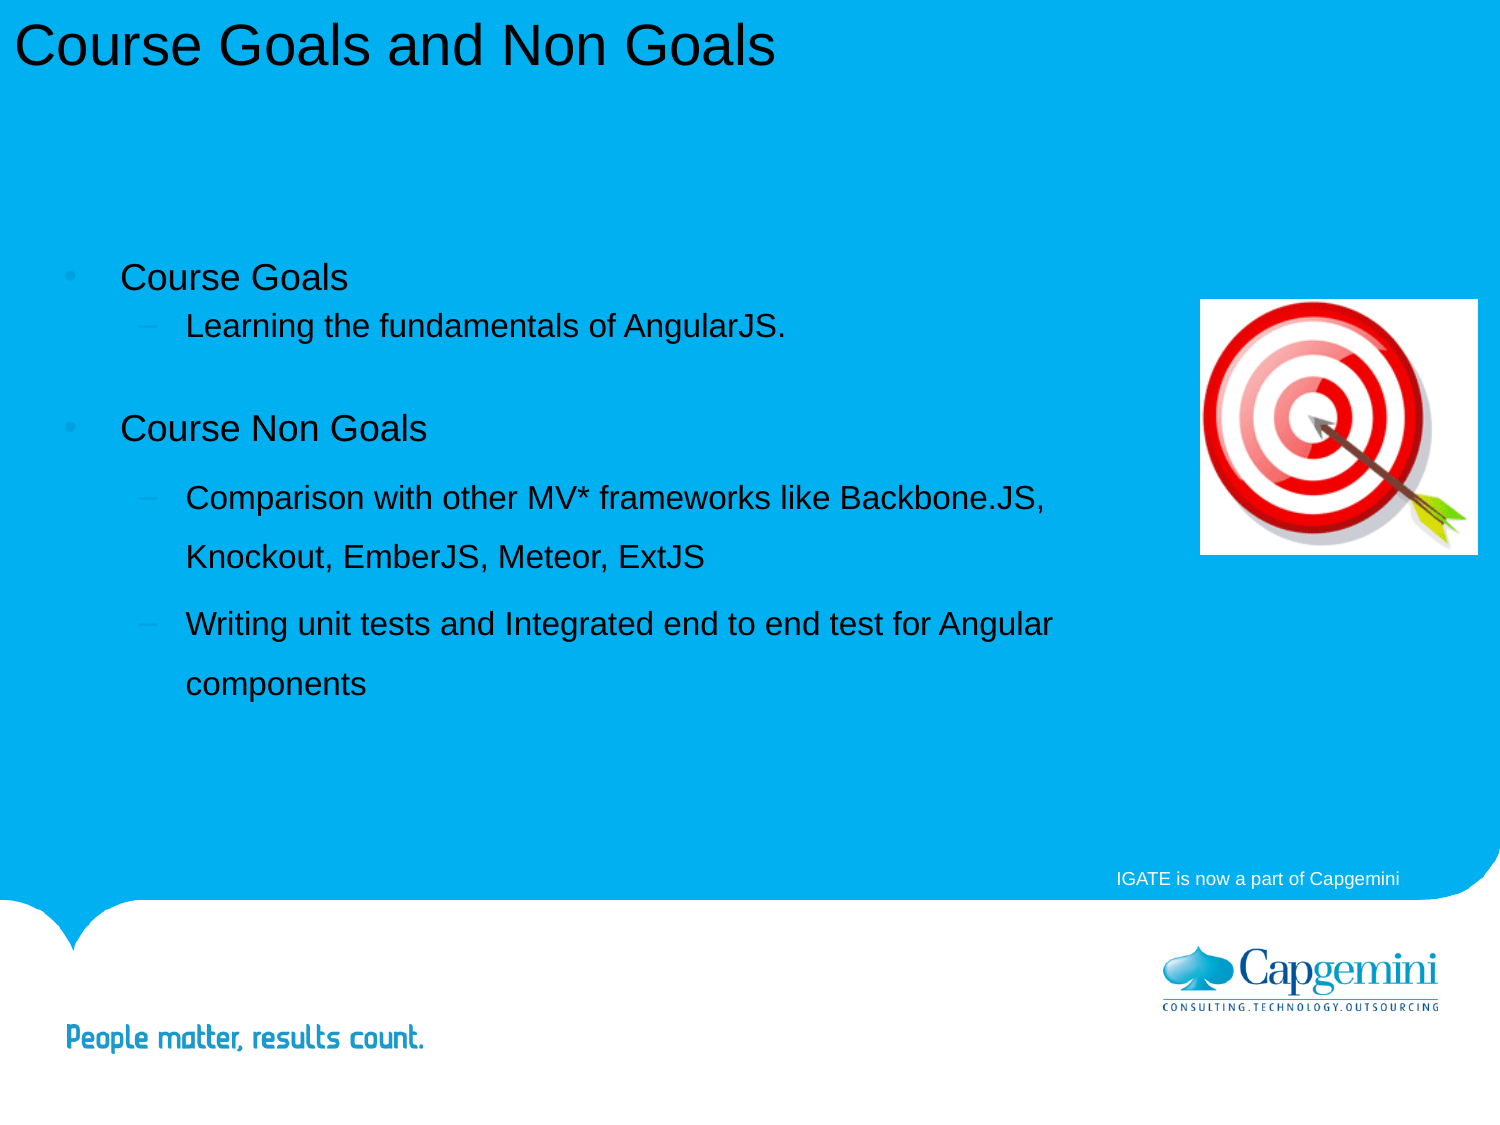

# Course Goals and Non Goals
Course Goals
Learning the fundamentals of AngularJS.

Course Non Goals
Comparison with other MV* frameworks like Backbone.JS, Knockout, EmberJS, Meteor, ExtJS
Writing unit tests and Integrated end to end test for Angular components